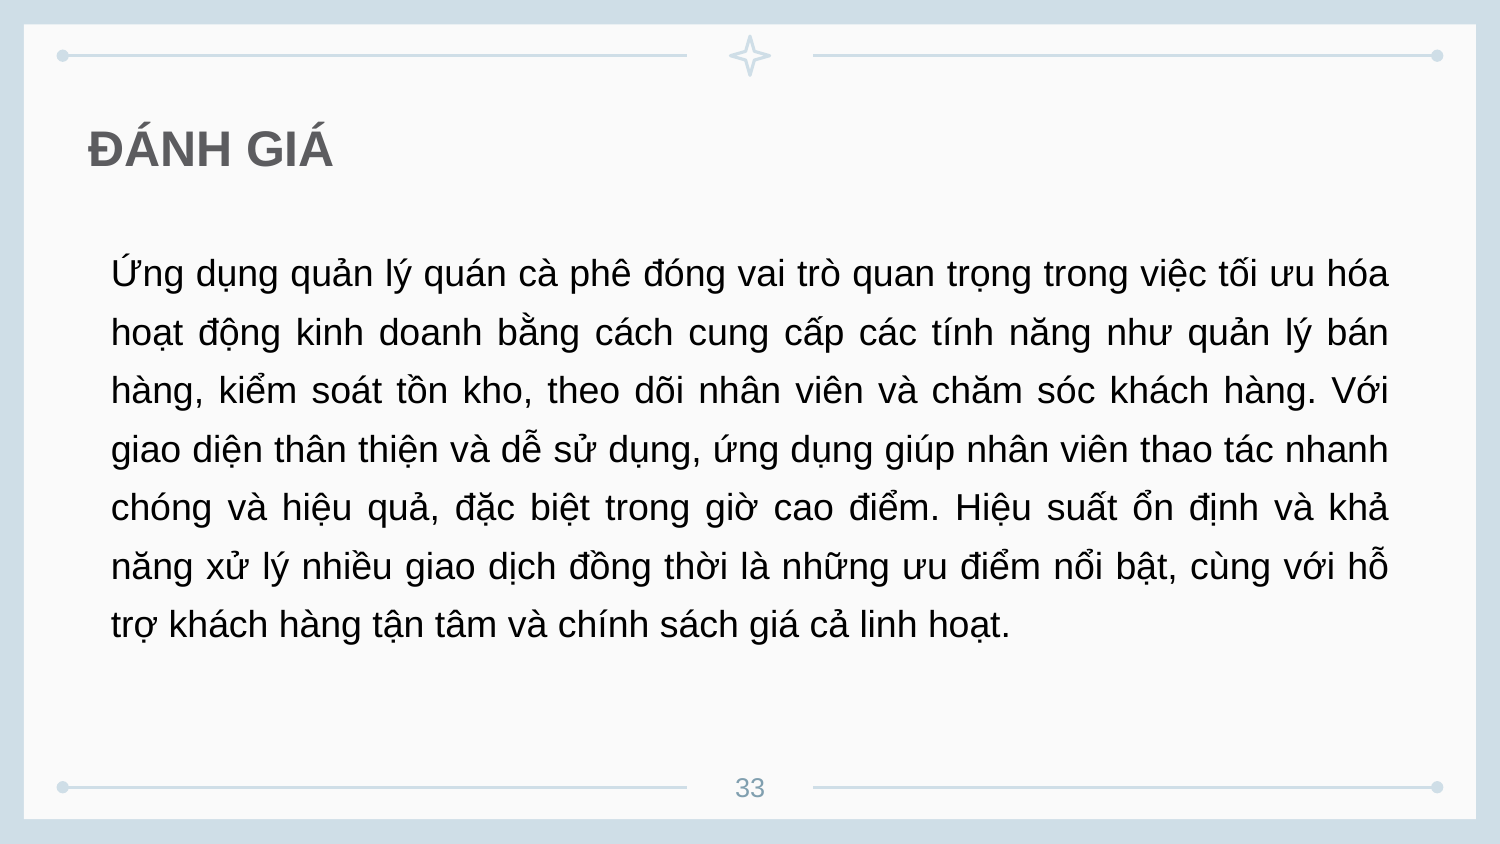

# ĐÁNH GIÁ
Ứng dụng quản lý quán cà phê đóng vai trò quan trọng trong việc tối ưu hóa hoạt động kinh doanh bằng cách cung cấp các tính năng như quản lý bán hàng, kiểm soát tồn kho, theo dõi nhân viên và chăm sóc khách hàng. Với giao diện thân thiện và dễ sử dụng, ứng dụng giúp nhân viên thao tác nhanh chóng và hiệu quả, đặc biệt trong giờ cao điểm. Hiệu suất ổn định và khả năng xử lý nhiều giao dịch đồng thời là những ưu điểm nổi bật, cùng với hỗ trợ khách hàng tận tâm và chính sách giá cả linh hoạt.
33